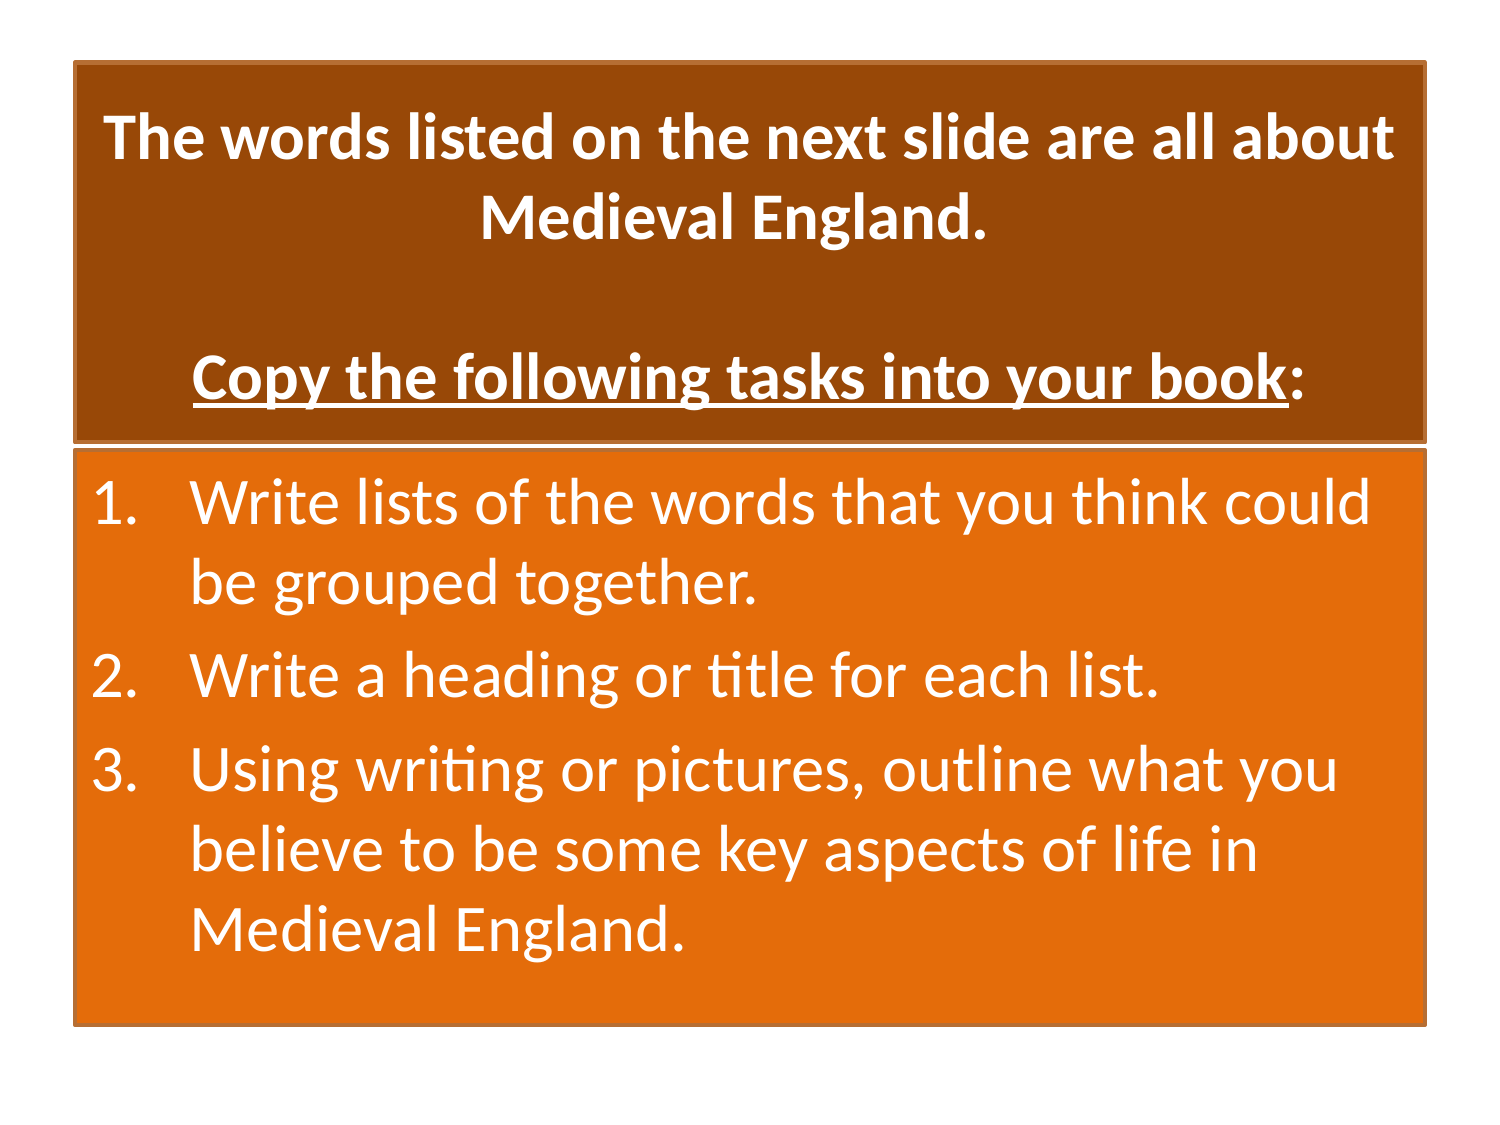

# The words listed on the next slide are all about Medieval England. Copy the following tasks into your book:
Write lists of the words that you think could be grouped together.
Write a heading or title for each list.
Using writing or pictures, outline what you believe to be some key aspects of life in Medieval England.